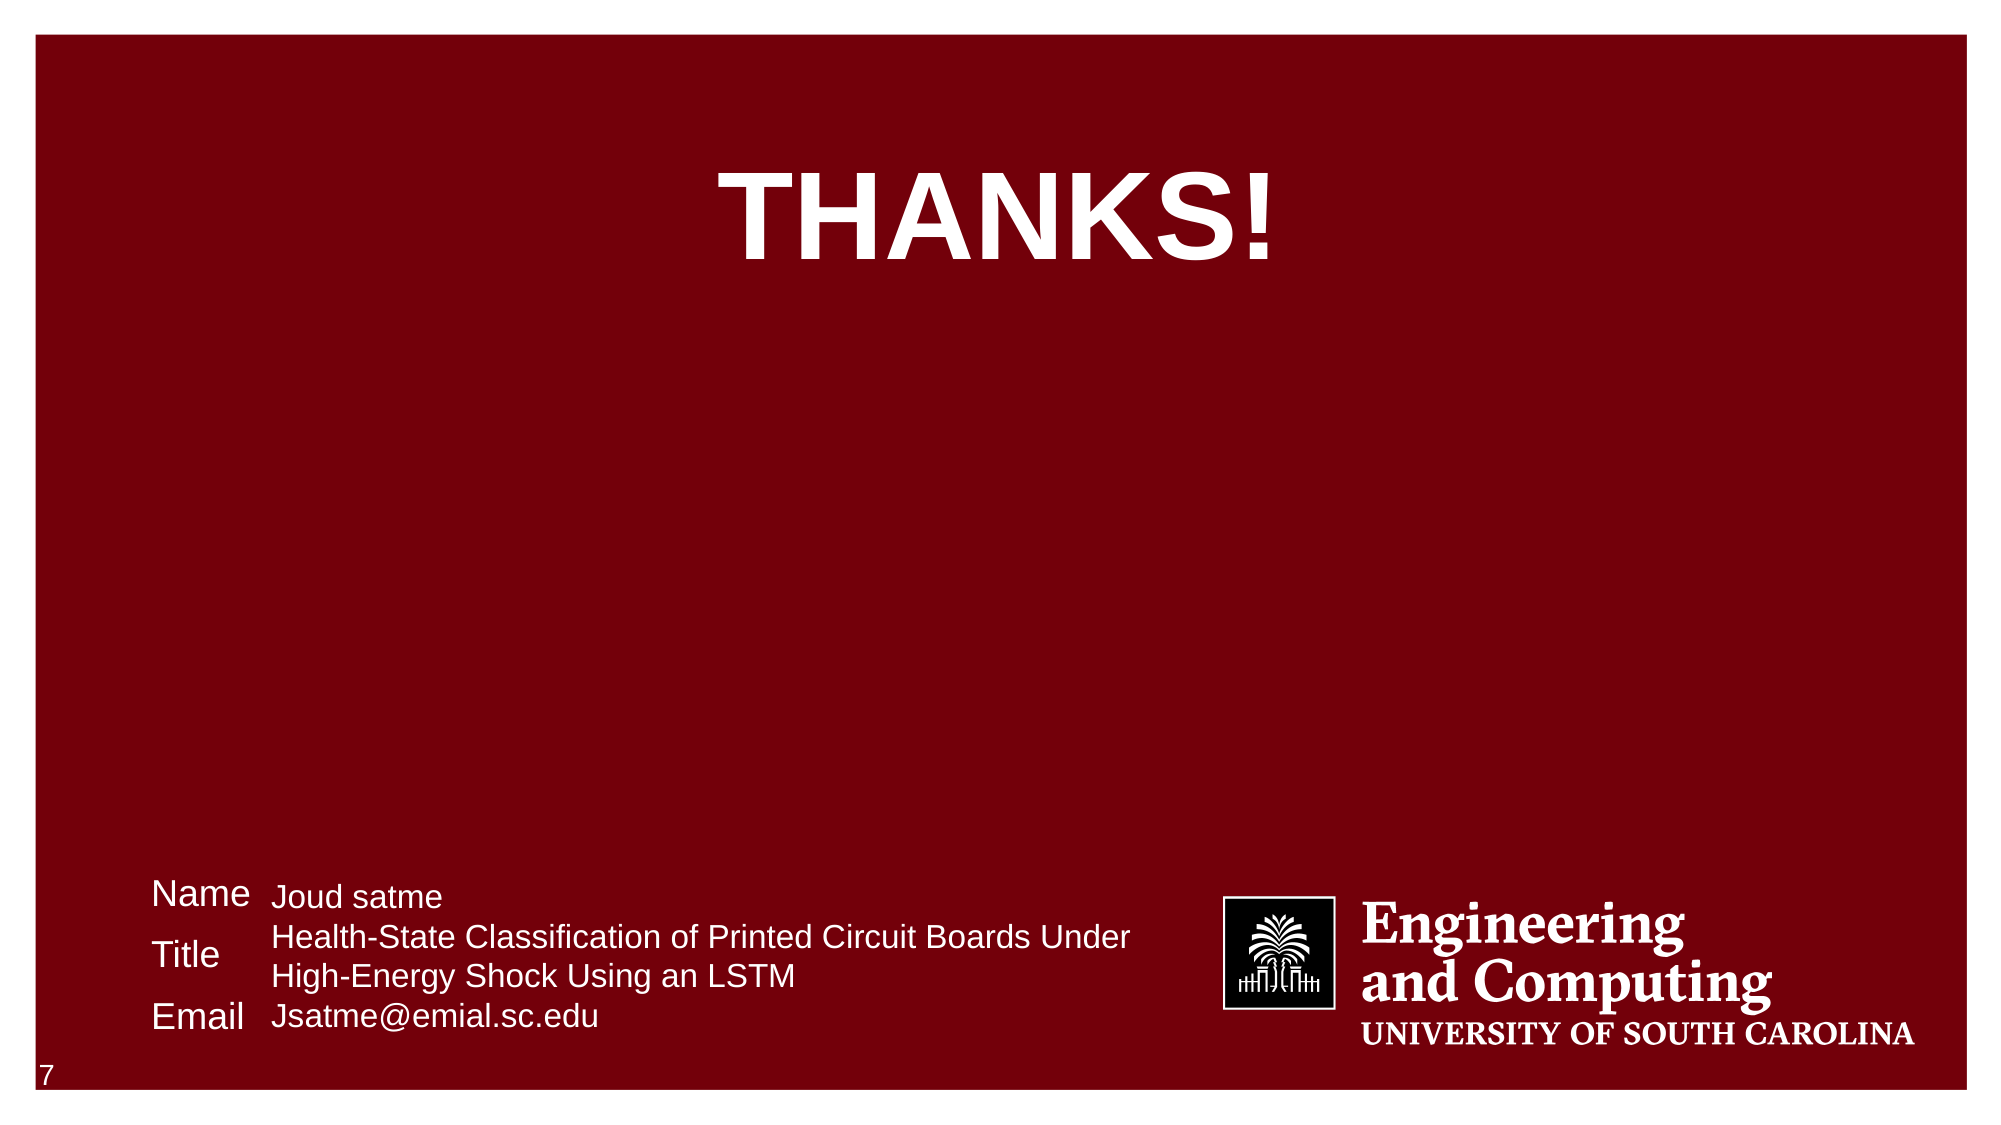

Thanks!
Joud satme
Health-State Classification of Printed Circuit Boards Under High-Energy Shock Using an LSTM
Jsatme@emial.sc.edu